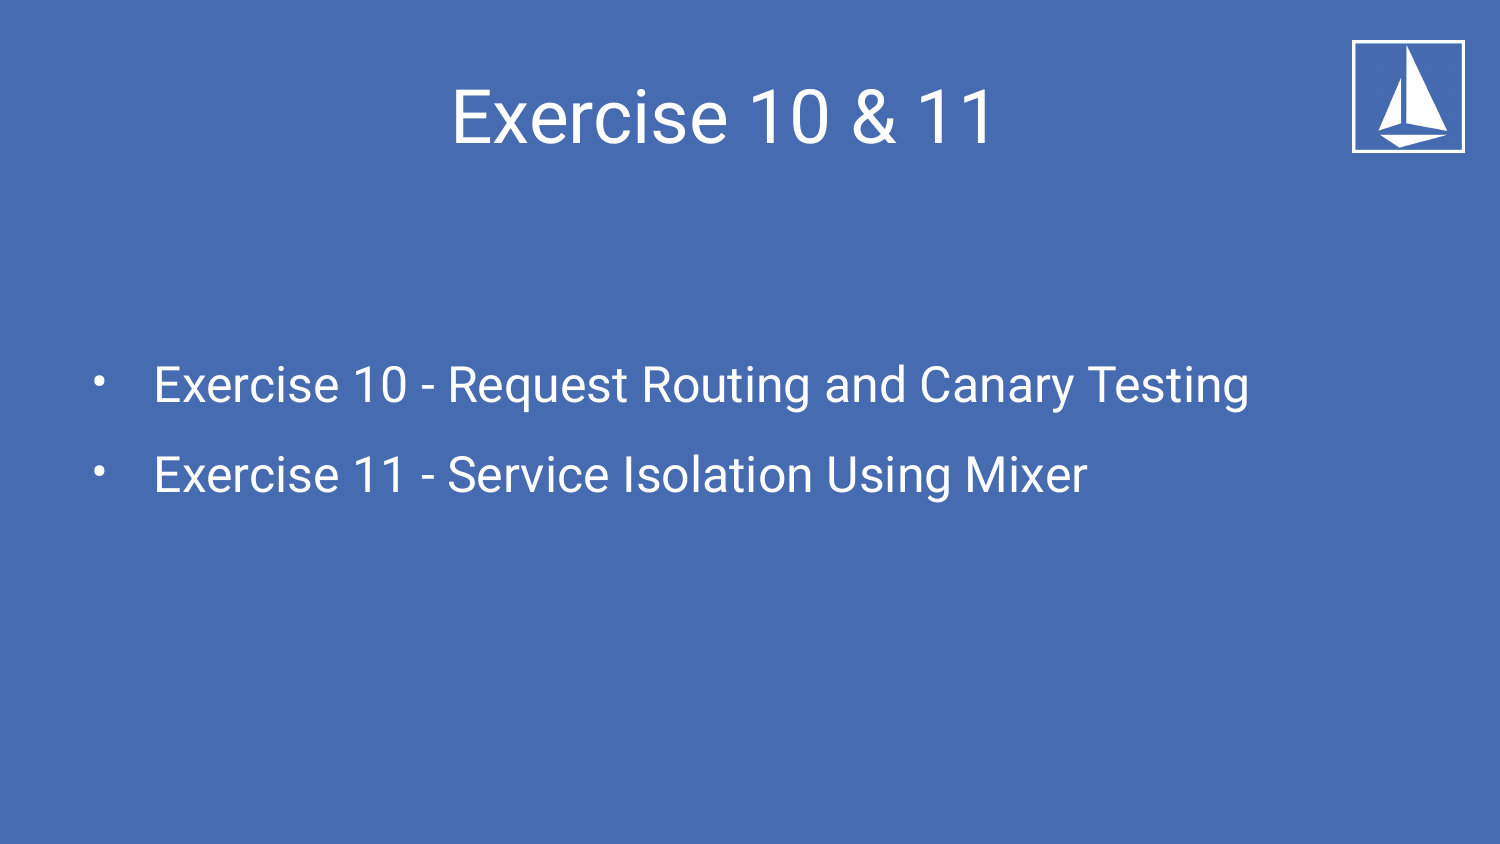

# Exercise 10 & 11

Exercise 10 - Request Routing and Canary Testing
Exercise 11 - Service Isolation Using Mixer